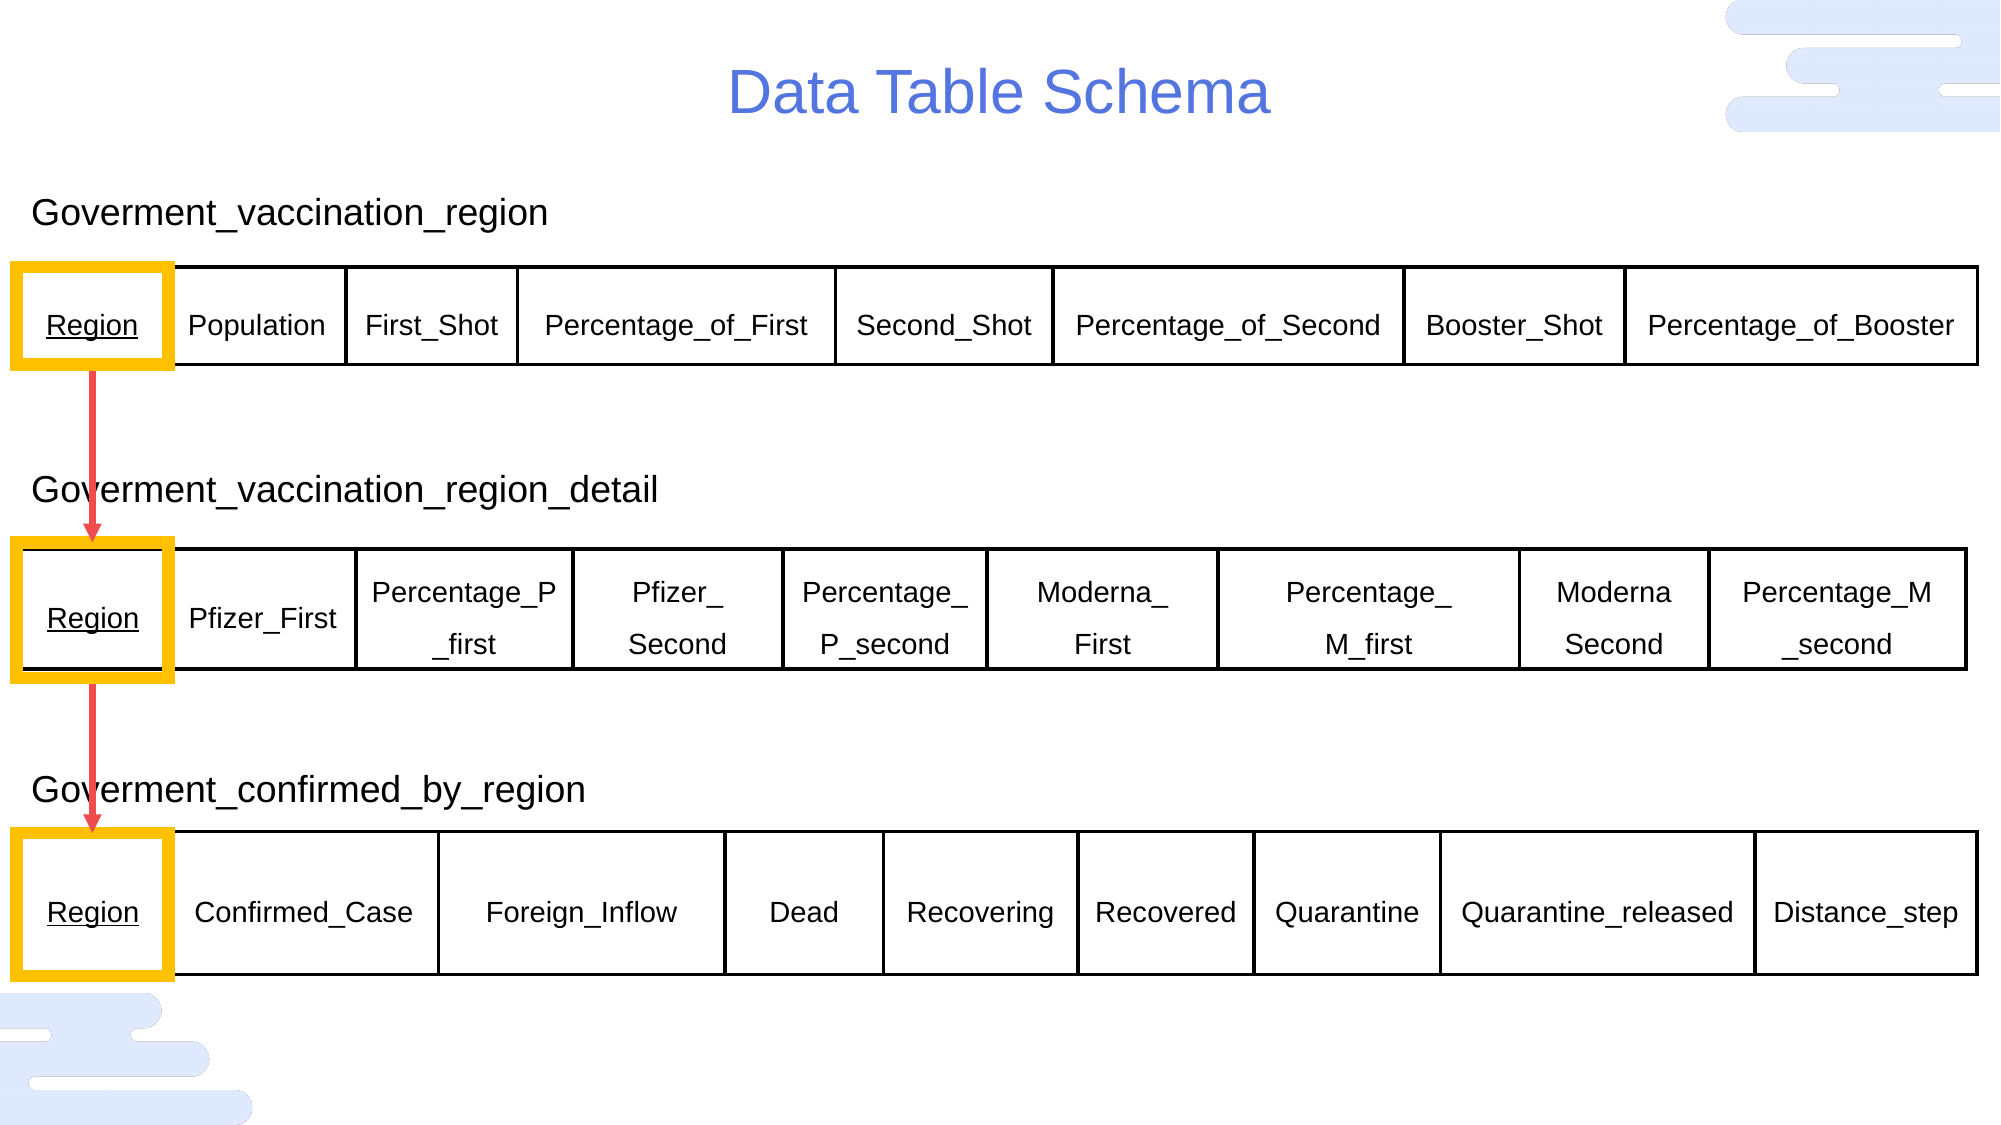

Data Table Schema
Goverment_vaccination_region
| Region | Population | First\_Shot | Percentage\_of\_First | Second\_Shot | Percentage\_of\_Second | Booster\_Shot | Percentage\_of\_Booster |
| --- | --- | --- | --- | --- | --- | --- | --- |

Goverment_vaccination_region_detail

| Region | Pfizer\_First | Percentage\_P\_first | Pfizer\_ Second | Percentage\_P\_second | Moderna\_ First | Percentage\_ M\_first | Moderna Second | Percentage\_M \_second |
| --- | --- | --- | --- | --- | --- | --- | --- | --- |
Goverment_confirmed_by_region
| Region | Confirmed\_Case | Foreign\_Inflow | Dead | Recovering | Recovered | Quarantine | Quarantine\_released | Distance\_step |
| --- | --- | --- | --- | --- | --- | --- | --- | --- |